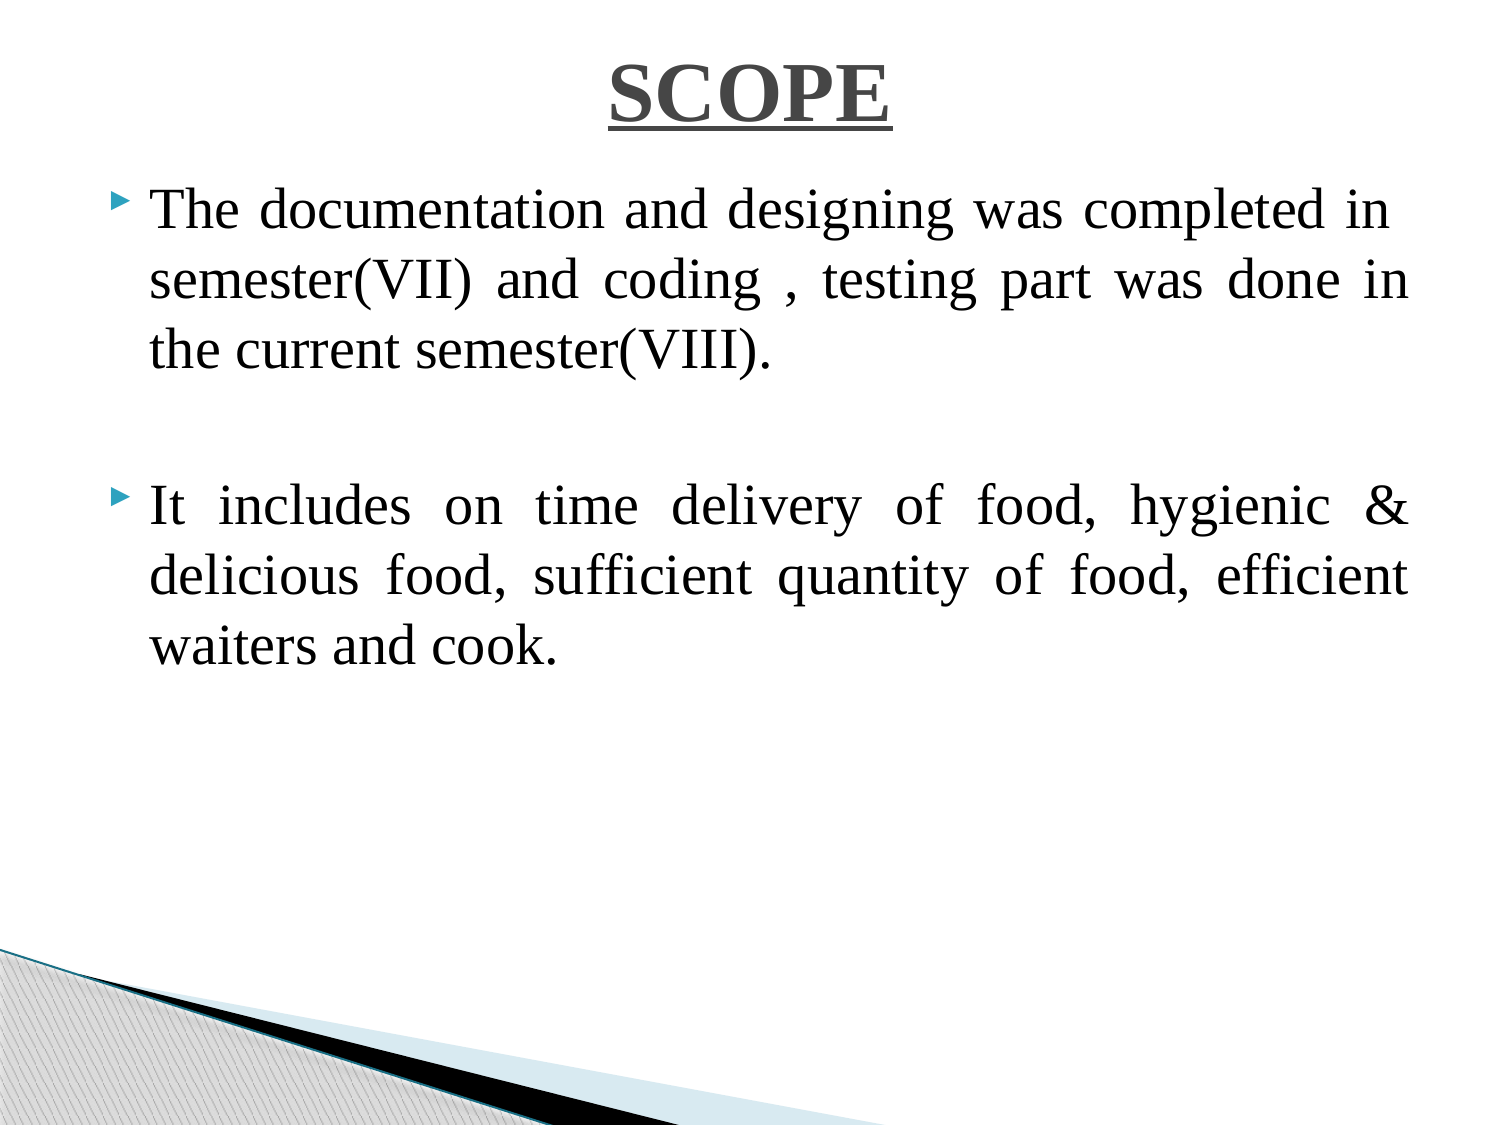

# SCOPE
The documentation and designing was completed in  semester(VII) and coding , testing part was done in the current semester(VIII).

It includes on time delivery of food, hygienic & delicious food, sufficient quantity of food, efficient waiters and cook.